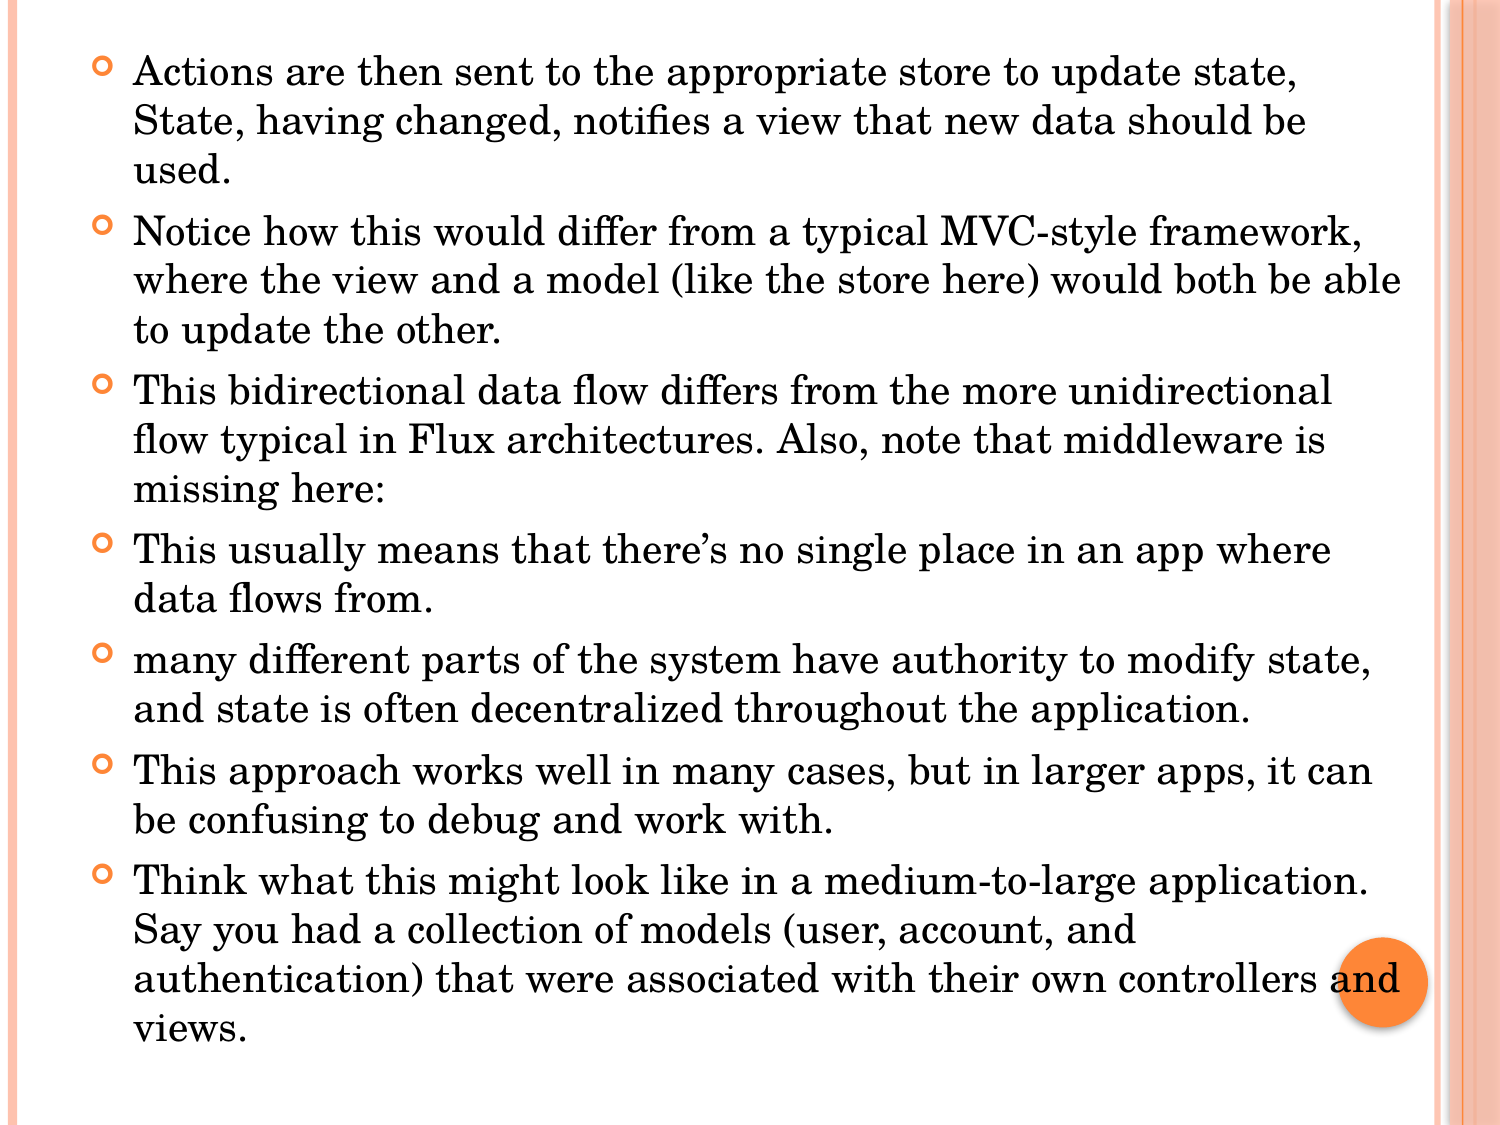

Actions are then sent to the appropriate store to update state, State, having changed, notifies a view that new data should be used.
Notice how this would differ from a typical MVC-style framework, where the view and a model (like the store here) would both be able to update the other.
This bidirectional data flow differs from the more unidirectional flow typical in Flux architectures. Also, note that middleware is missing here:
This usually means that there’s no single place in an app where data flows from.
many different parts of the system have authority to modify state, and state is often decentralized throughout the application.
This approach works well in many cases, but in larger apps, it can be confusing to debug and work with.
Think what this might look like in a medium-to-large application. Say you had a collection of models (user, account, and authentication) that were associated with their own controllers and views.